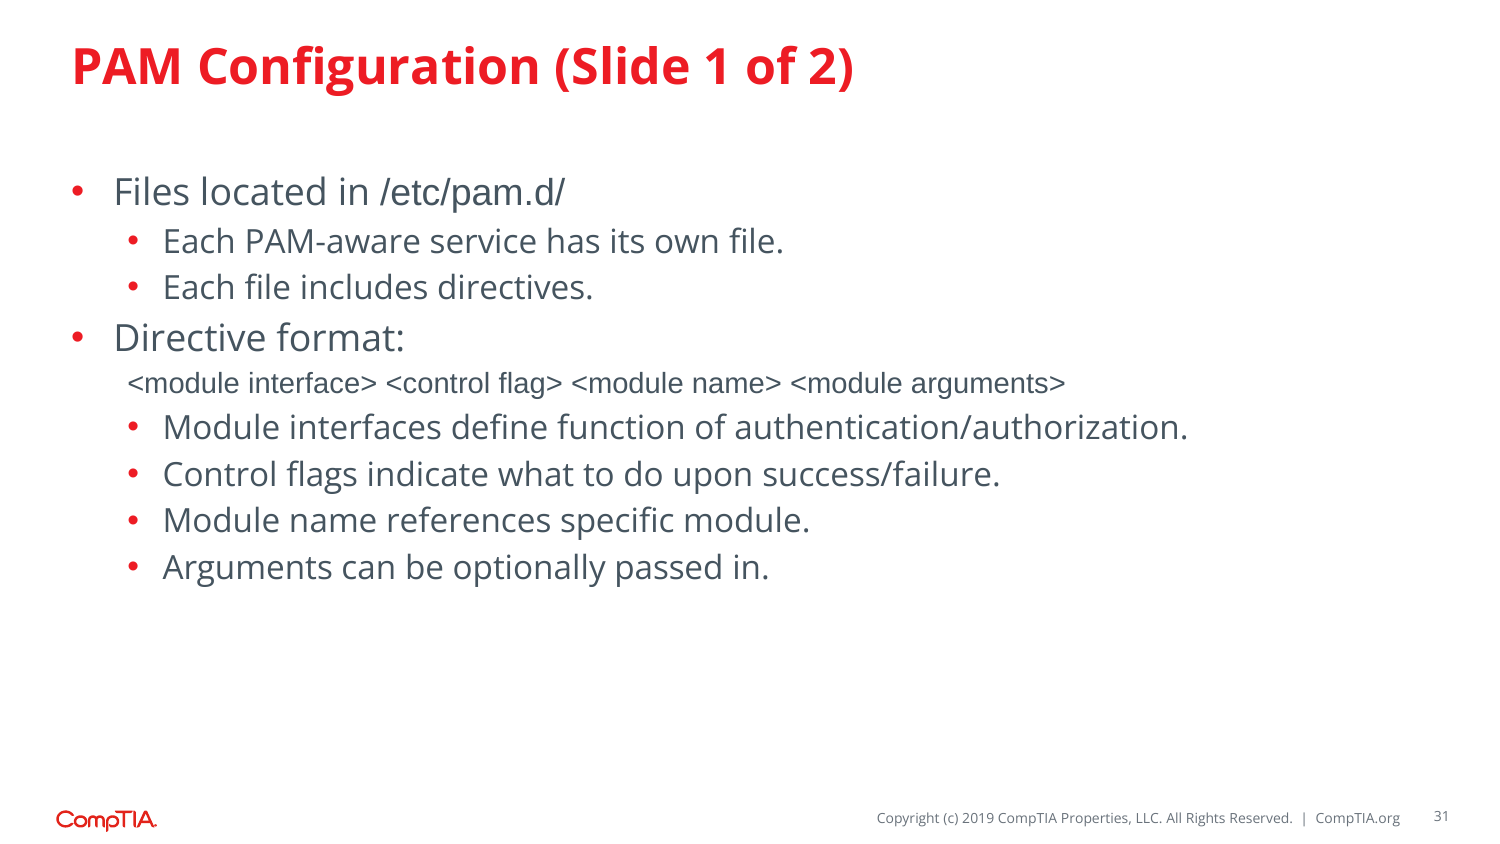

# PAM Configuration (Slide 1 of 2)
Files located in /etc/pam.d/
Each PAM-aware service has its own file.
Each file includes directives.
Directive format:
<module interface> <control flag> <module name> <module arguments>
Module interfaces define function of authentication/authorization.
Control flags indicate what to do upon success/failure.
Module name references specific module.
Arguments can be optionally passed in.
31